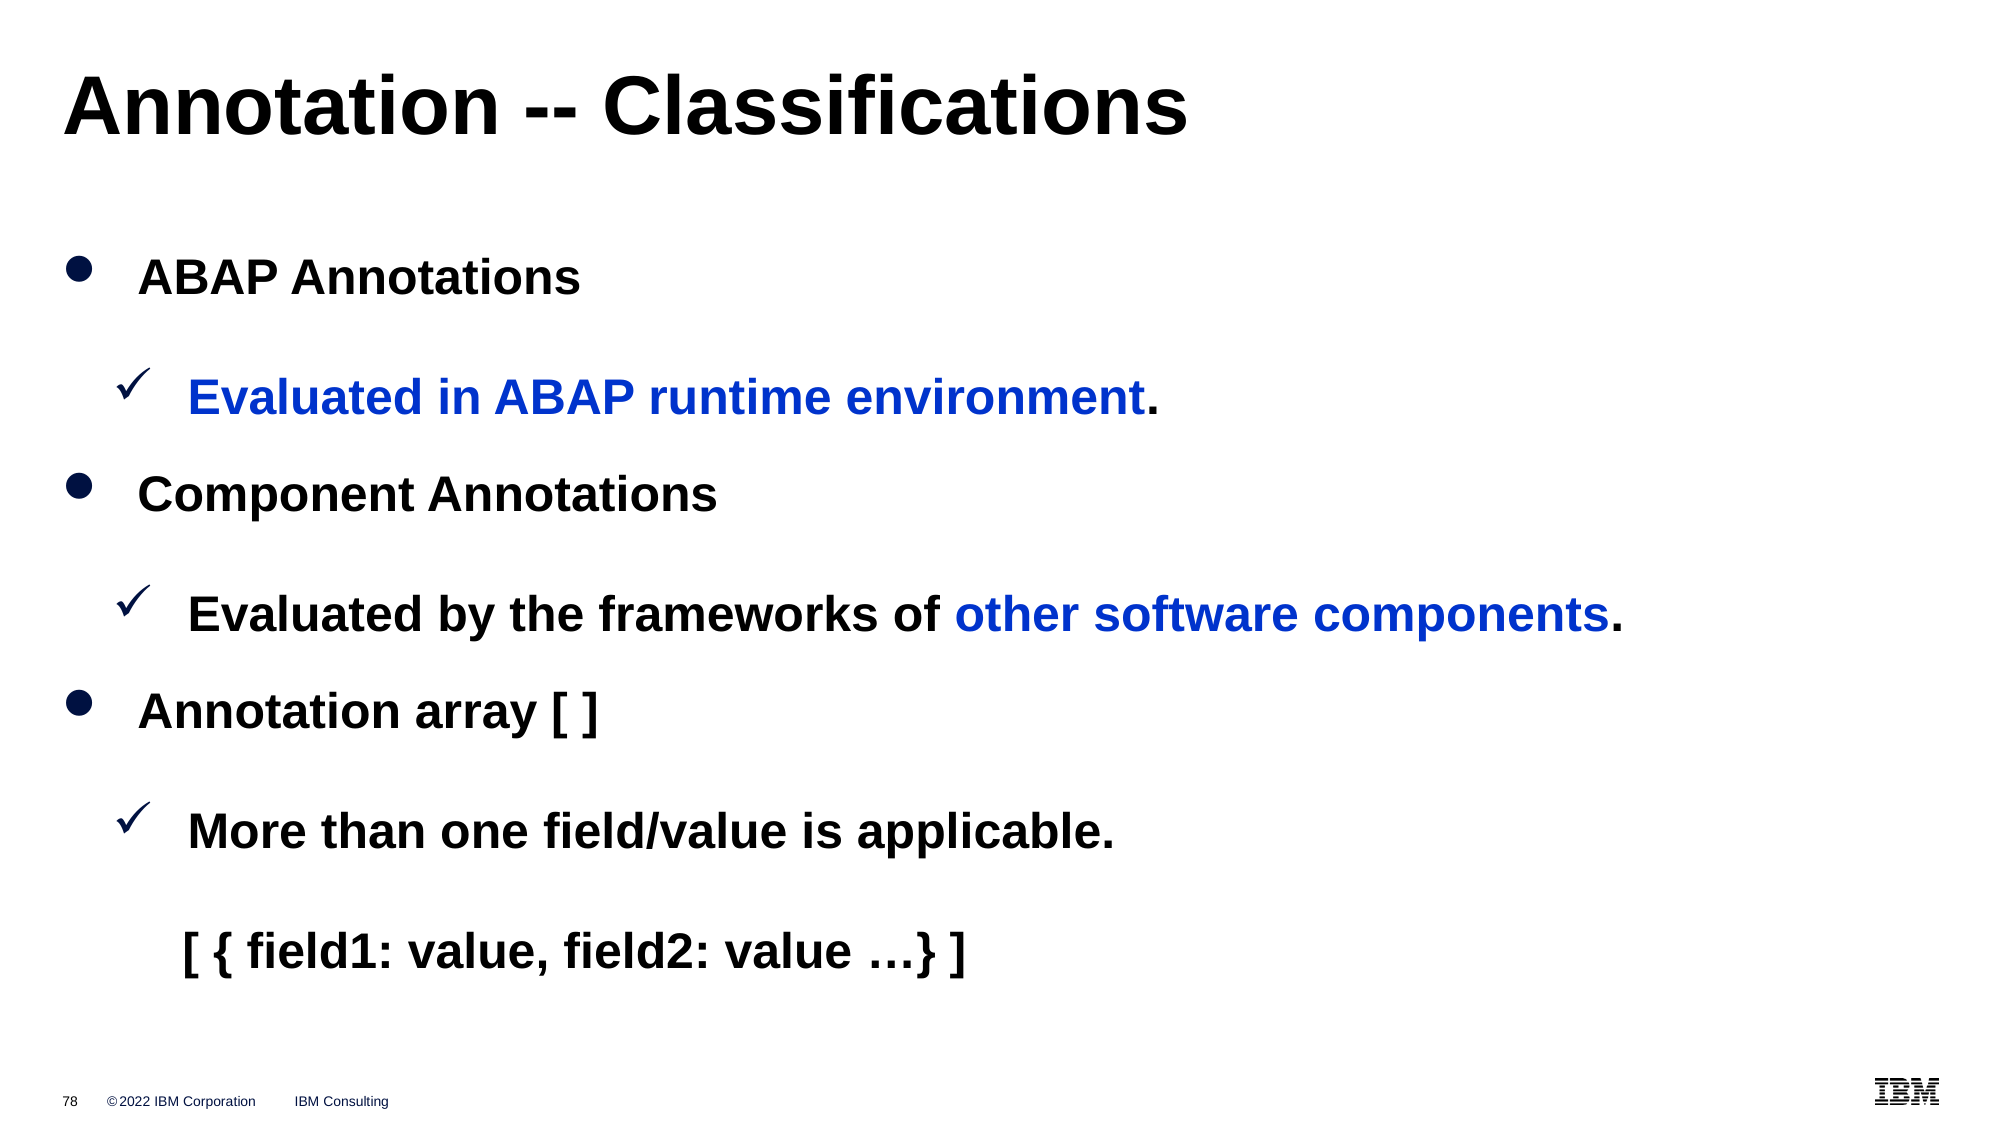

# Annotation -- Classifications
ABAP Annotations
Evaluated in ABAP runtime environment.
Component Annotations
Evaluated by the frameworks of other software components.
Annotation array [ ]
More than one field/value is applicable.
     [ { field1: value, field2: value …} ]